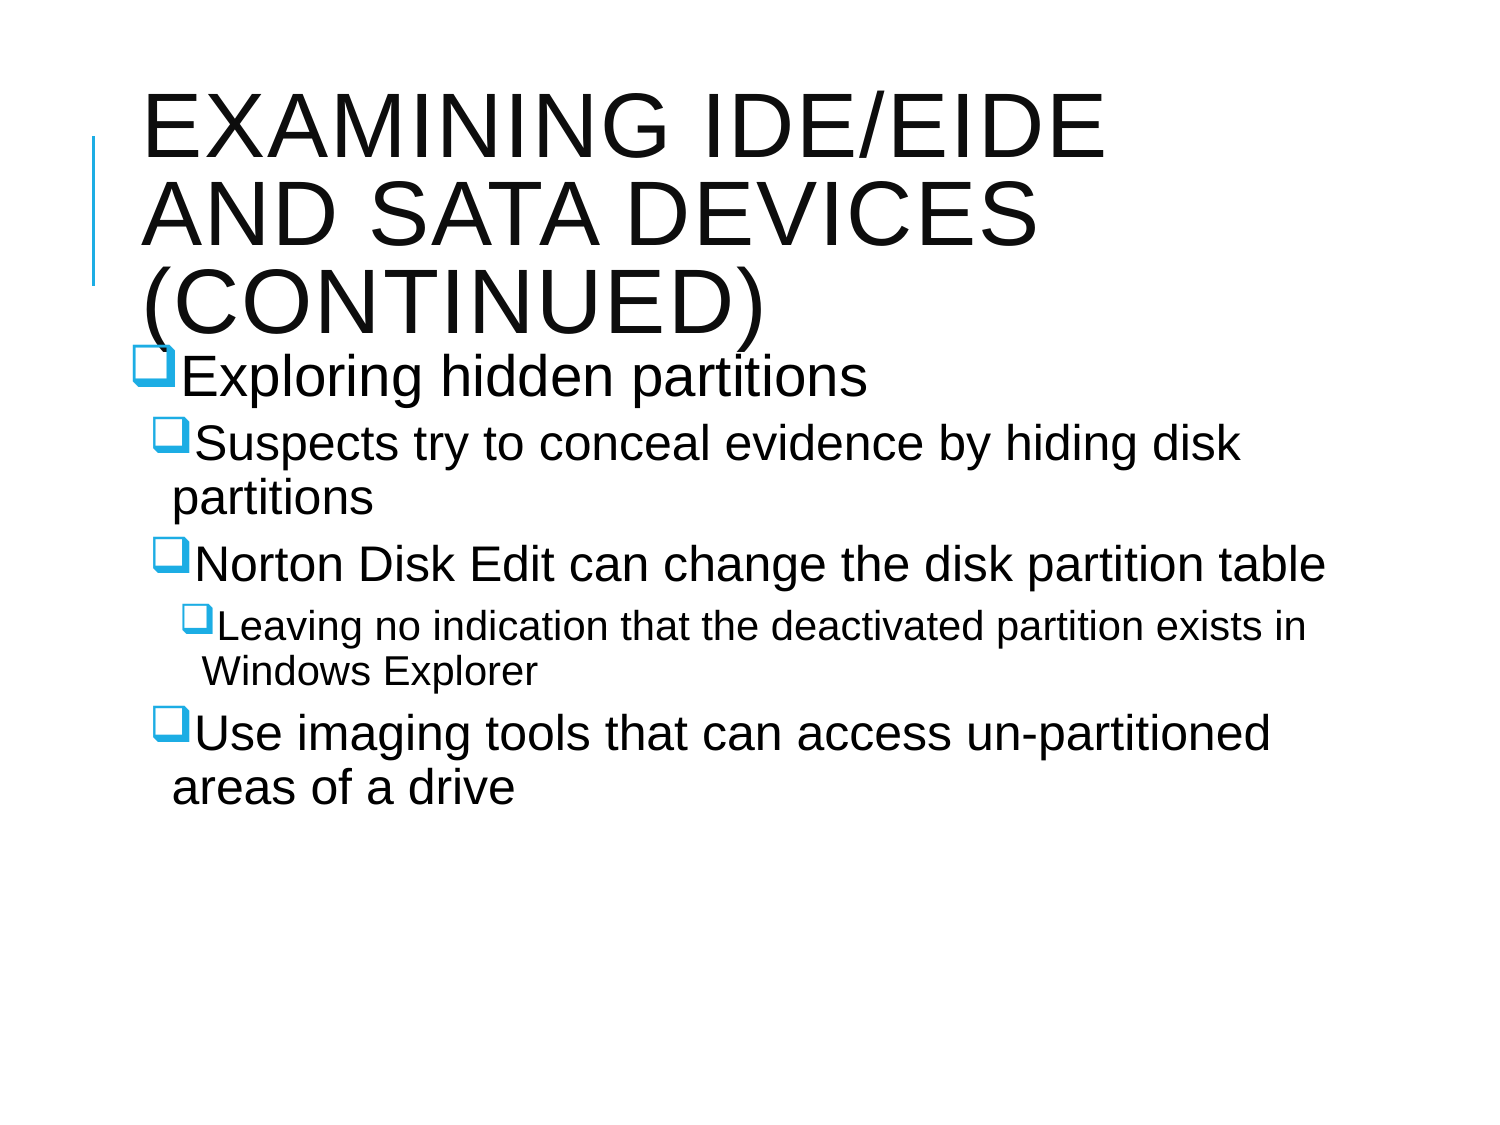

# Examining IDE/EIDE and SATA Devices (continued)
Exploring hidden partitions
Suspects try to conceal evidence by hiding disk partitions
Norton Disk Edit can change the disk partition table
Leaving no indication that the deactivated partition exists in Windows Explorer
Use imaging tools that can access un-partitioned areas of a drive